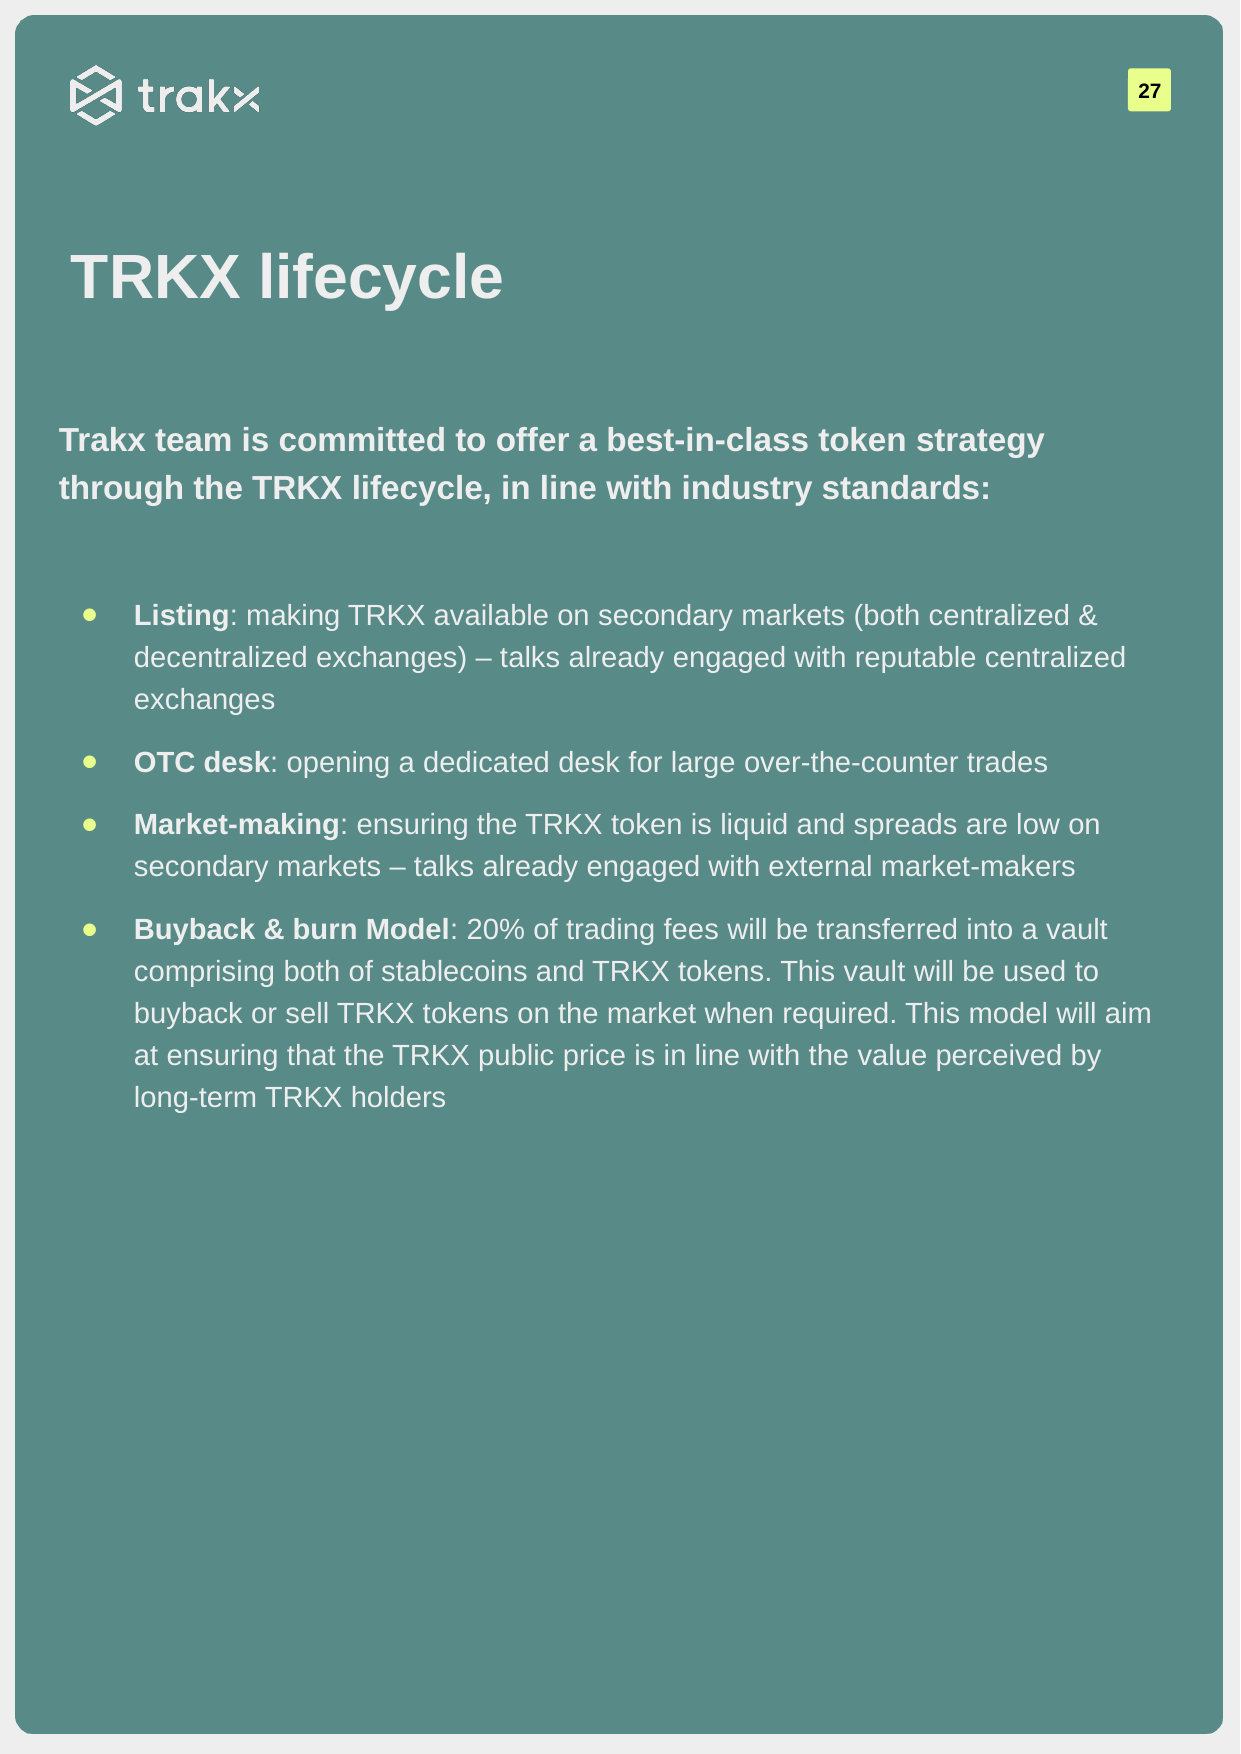

TRKX lifecycle

Trakx team is committed to offer a best-in-class token strategy through the TRKX lifecycle, in line with industry standards:

Listing: making TRKX available on secondary markets (both centralized & decentralized exchanges) – talks already engaged with reputable centralized exchanges
OTC desk: opening a dedicated desk for large over-the-counter trades
Market-making: ensuring the TRKX token is liquid and spreads are low on secondary markets – talks already engaged with external market-makers
Buyback & burn Model: 20% of trading fees will be transferred into a vault comprising both of stablecoins and TRKX tokens. This vault will be used to buyback or sell TRKX tokens on the market when required. This model will aim at ensuring that the TRKX public price is in line with the value perceived by long-term TRKX holders